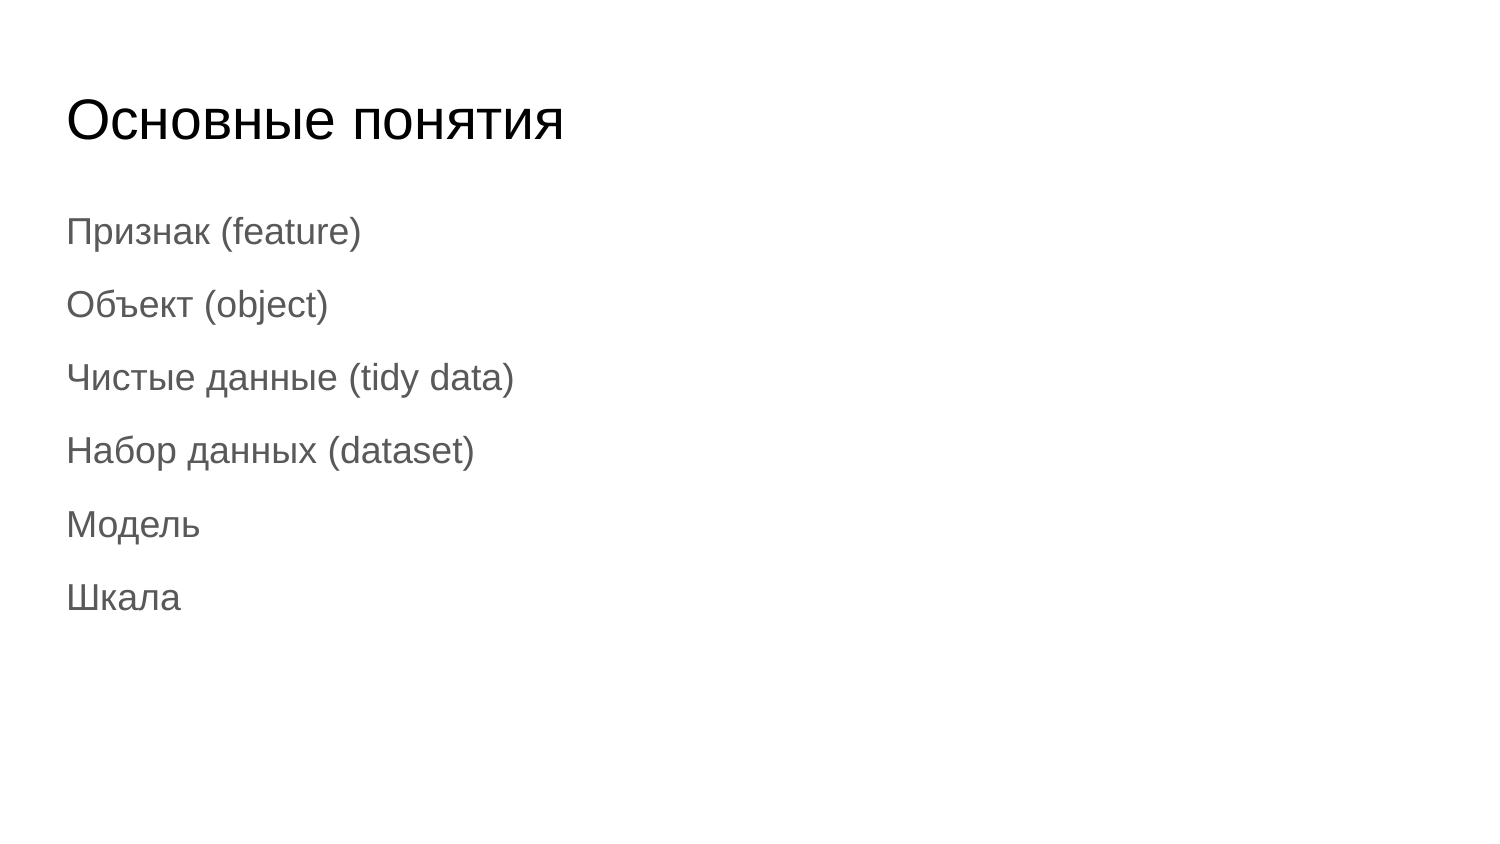

# Основные понятия
Признак (feature)
Объект (object)
Чистые данные (tidy data)
Набор данных (dataset)
Модель
Шкала